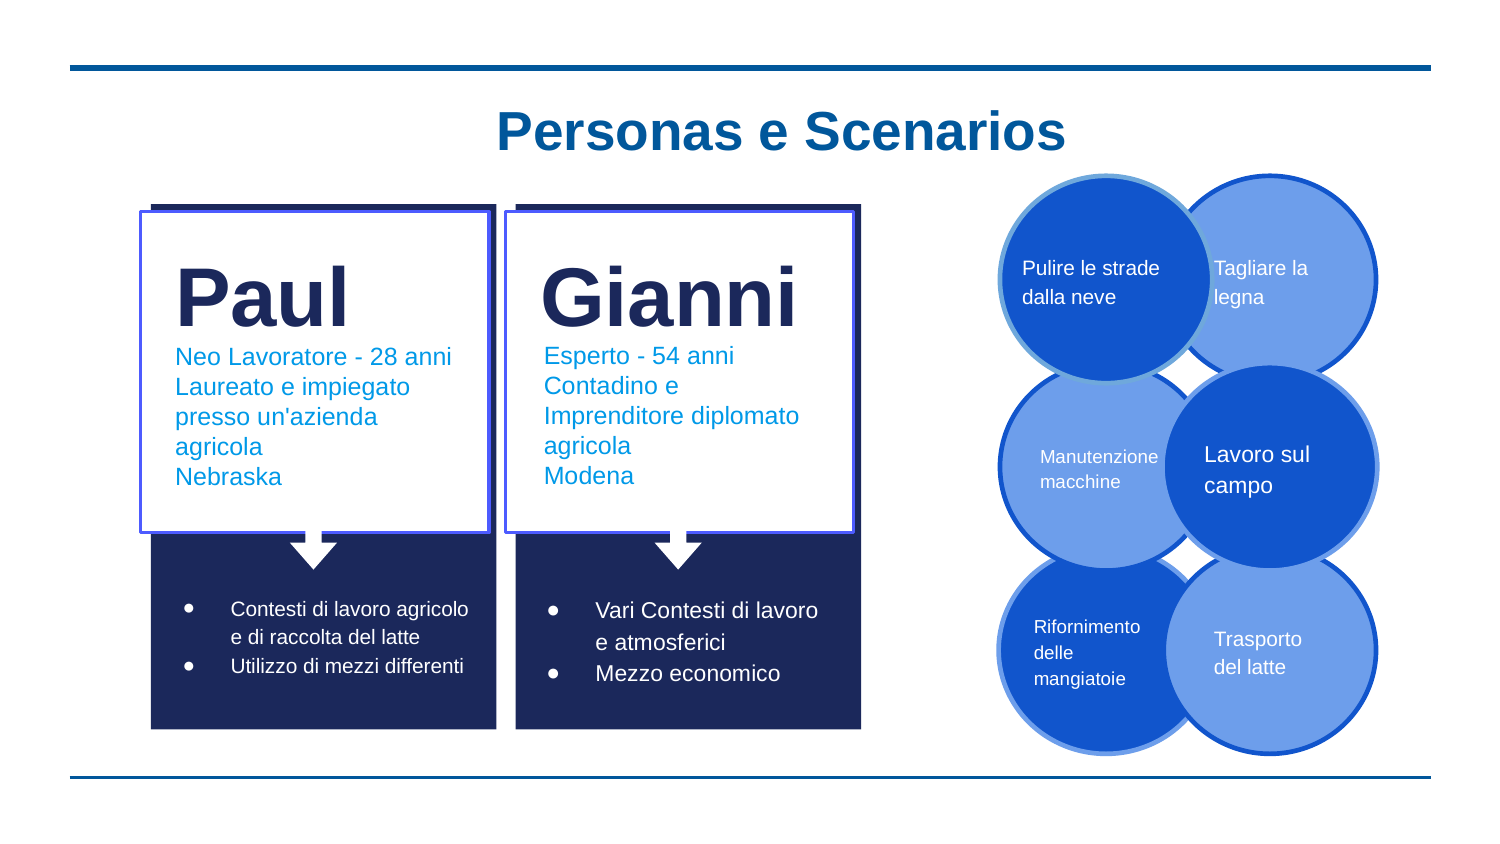

# Personas e Scenarios

Pulire le strade dalla neve

Tagliare la legna

Paul
Neo Lavoratore - 28 anni
Laureato e impiegato presso un'azienda agricola
Nebraska

Contesti di lavoro agricolo e di raccolta del latte
Utilizzo di mezzi differenti

Gianni

Vari Contesti di lavoro e atmosferici
Mezzo economico
Esperto - 54 anni
Contadino e Imprenditore diplomato
agricola
Modena

Lavoro sul campo

Manutenzione macchine

Rifornimento delle mangiatoie

Trasporto del latte